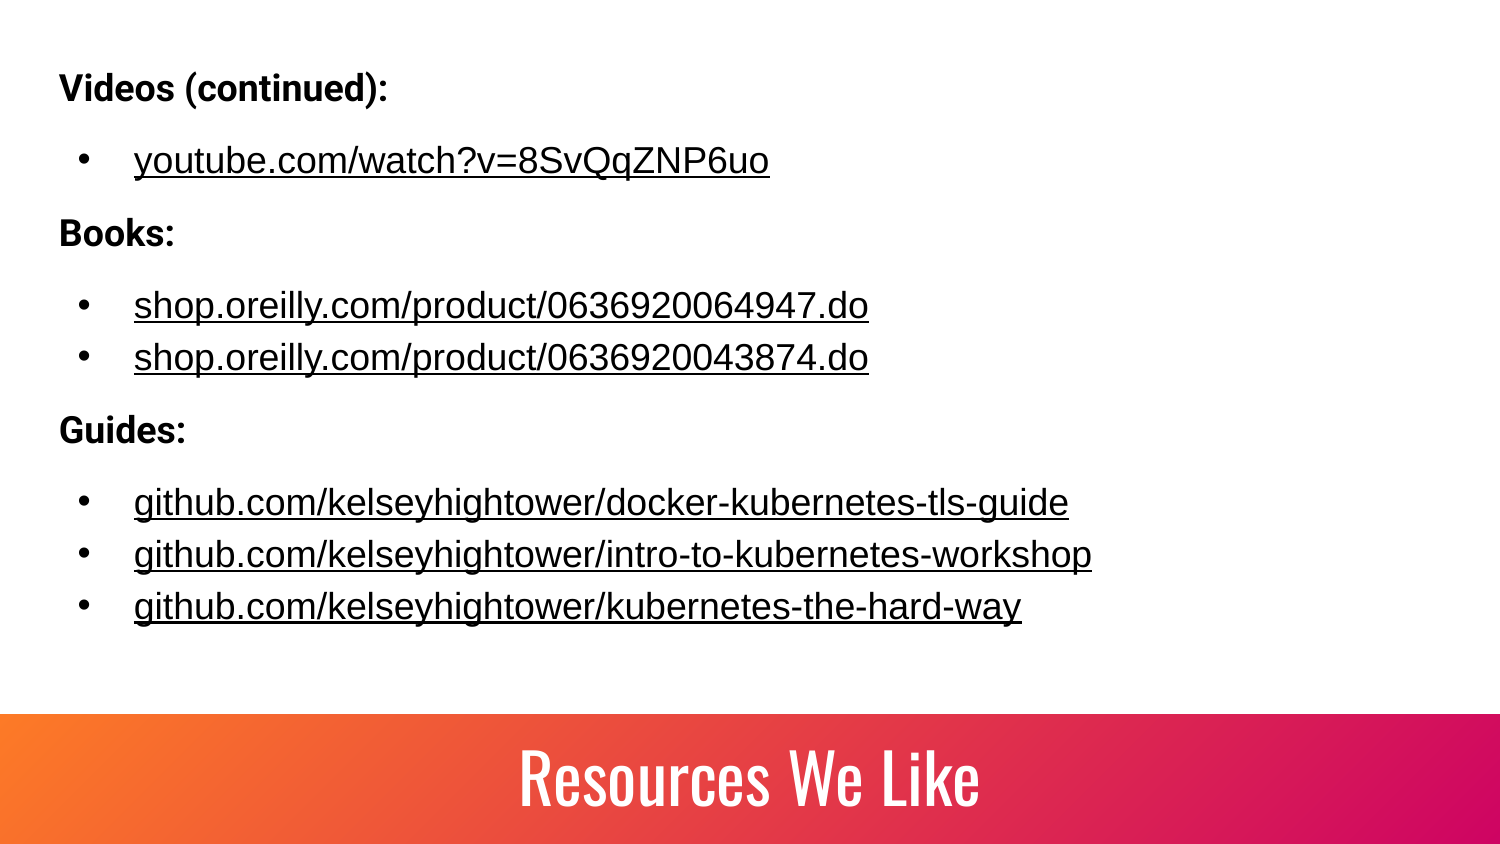

Videos (continued):
youtube.com/watch?v=8SvQqZNP6uo
Books:
shop.oreilly.com/product/0636920064947.do
shop.oreilly.com/product/0636920043874.do
Guides:
github.com/kelseyhightower/docker-kubernetes-tls-guide
github.com/kelseyhightower/intro-to-kubernetes-workshop
github.com/kelseyhightower/kubernetes-the-hard-way

# Resources We Like